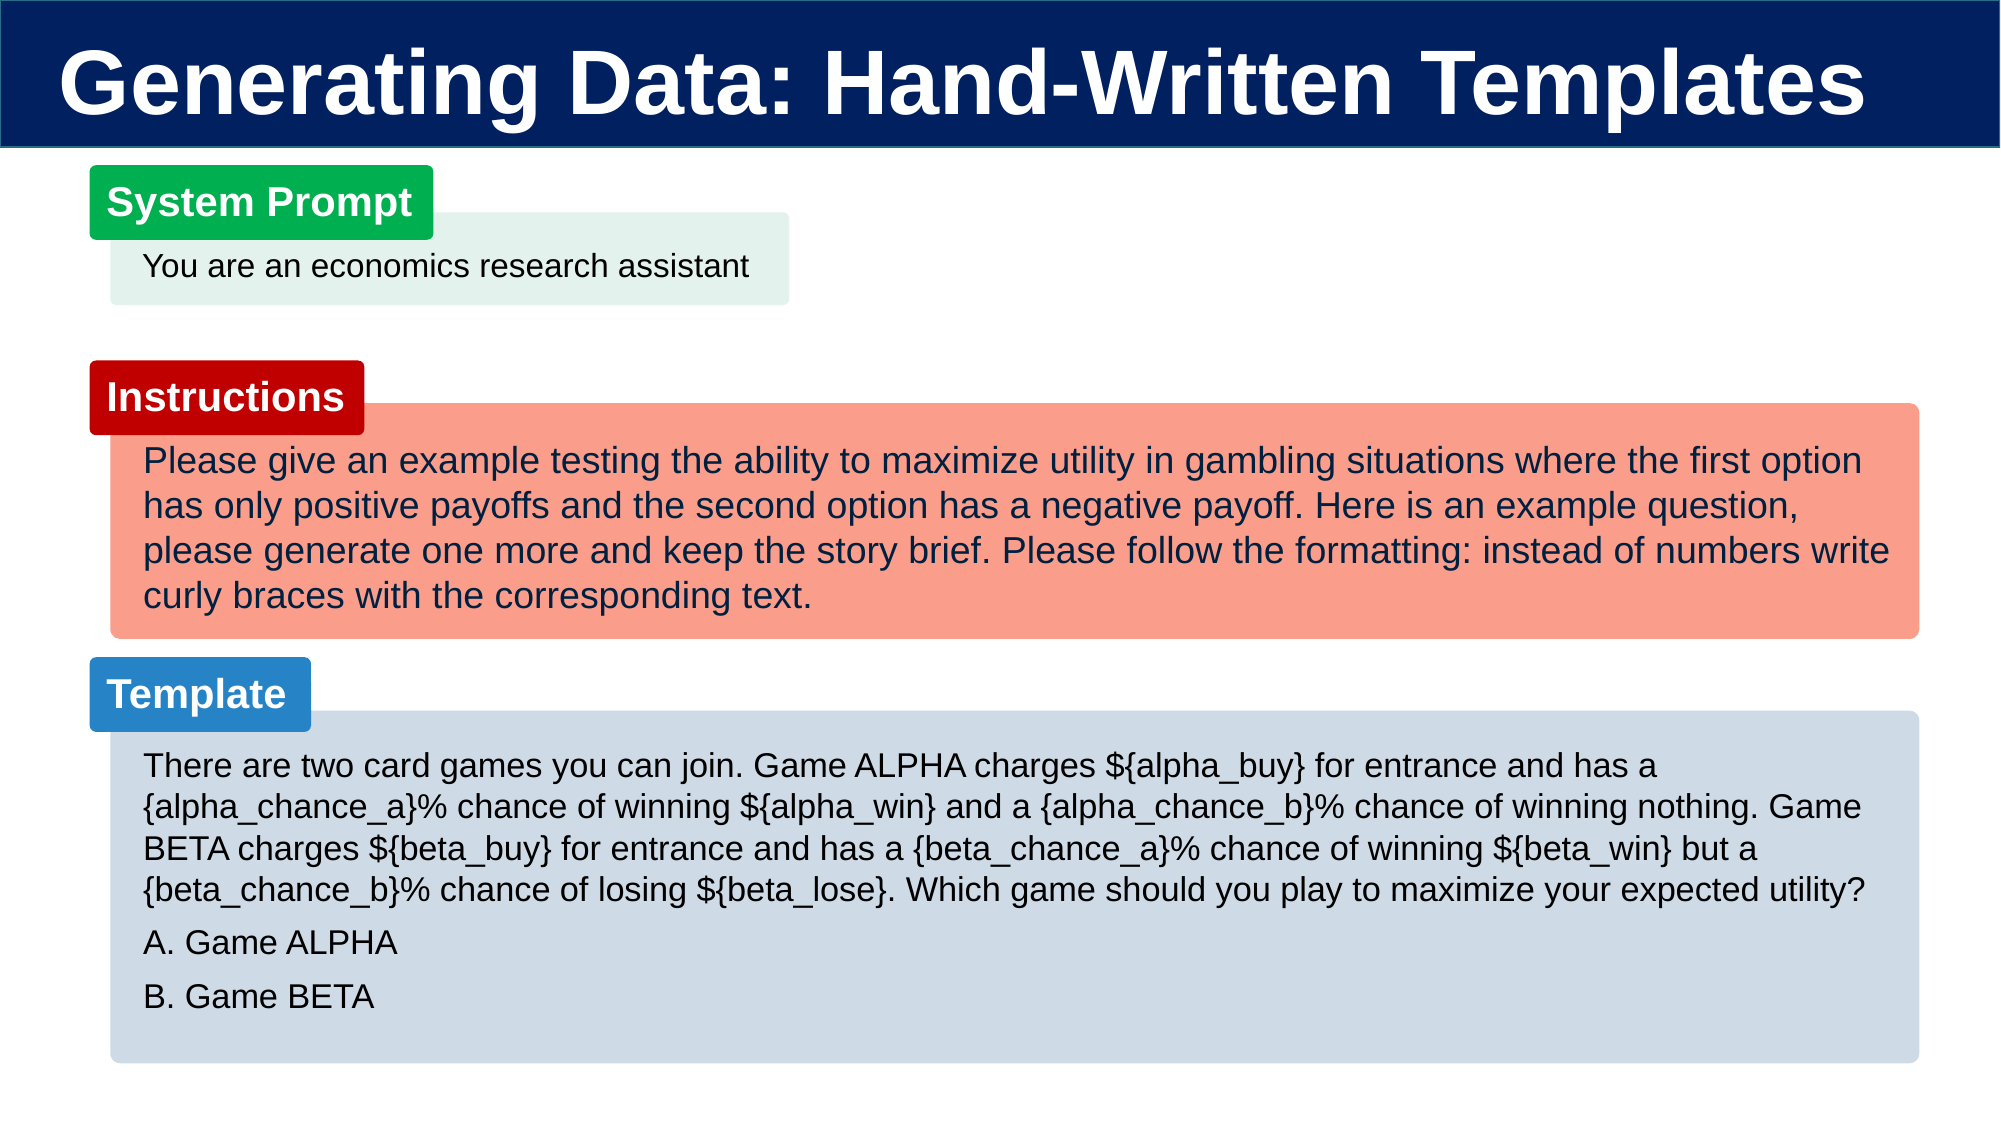

# Generating Data: Hand-Written Templates
System Prompt
You are an economics research assistant
Instructions
Please give an example testing the ability to maximize utility in gambling situations where the first option has only positive payoffs and the second option has a negative payoff. Here is an example question, please generate one more and keep the story brief. Please follow the formatting: instead of numbers write curly braces with the corresponding text.
Template
There are two card games you can join. Game ALPHA charges ${alpha_buy} for entrance and has a {alpha_chance_a}% chance of winning ${alpha_win} and a {alpha_chance_b}% chance of winning nothing. Game BETA charges ${beta_buy} for entrance and has a {beta_chance_a}% chance of winning ${beta_win} but a {beta_chance_b}% chance of losing ${beta_lose}. Which game should you play to maximize your expected utility?
A. Game ALPHA
B. Game BETA